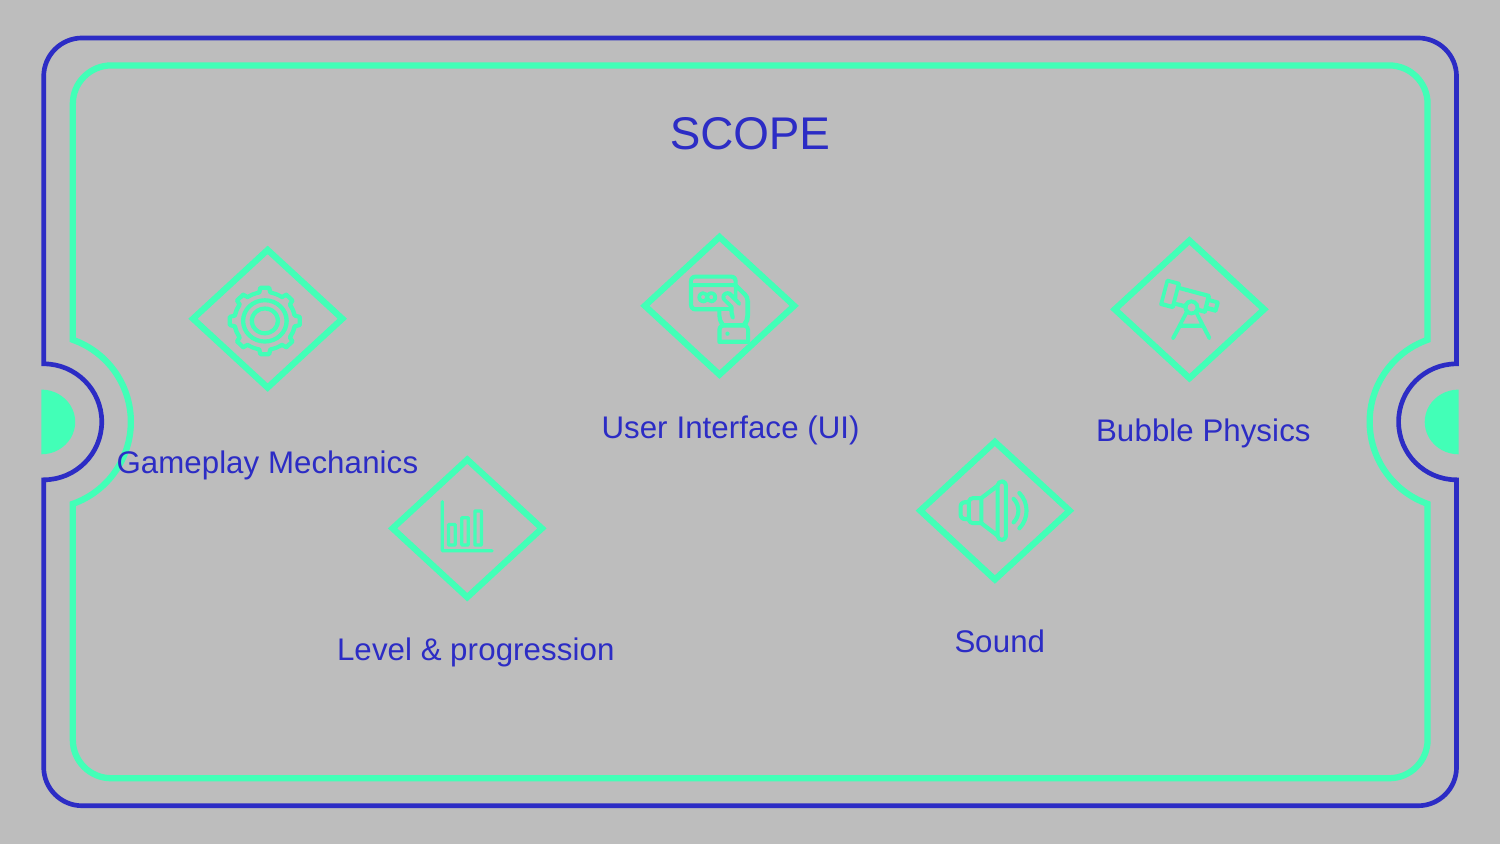

# SCOPE

User Interface (UI)
Bubble Physics
Gameplay Mechanics

Sound
Level & progression